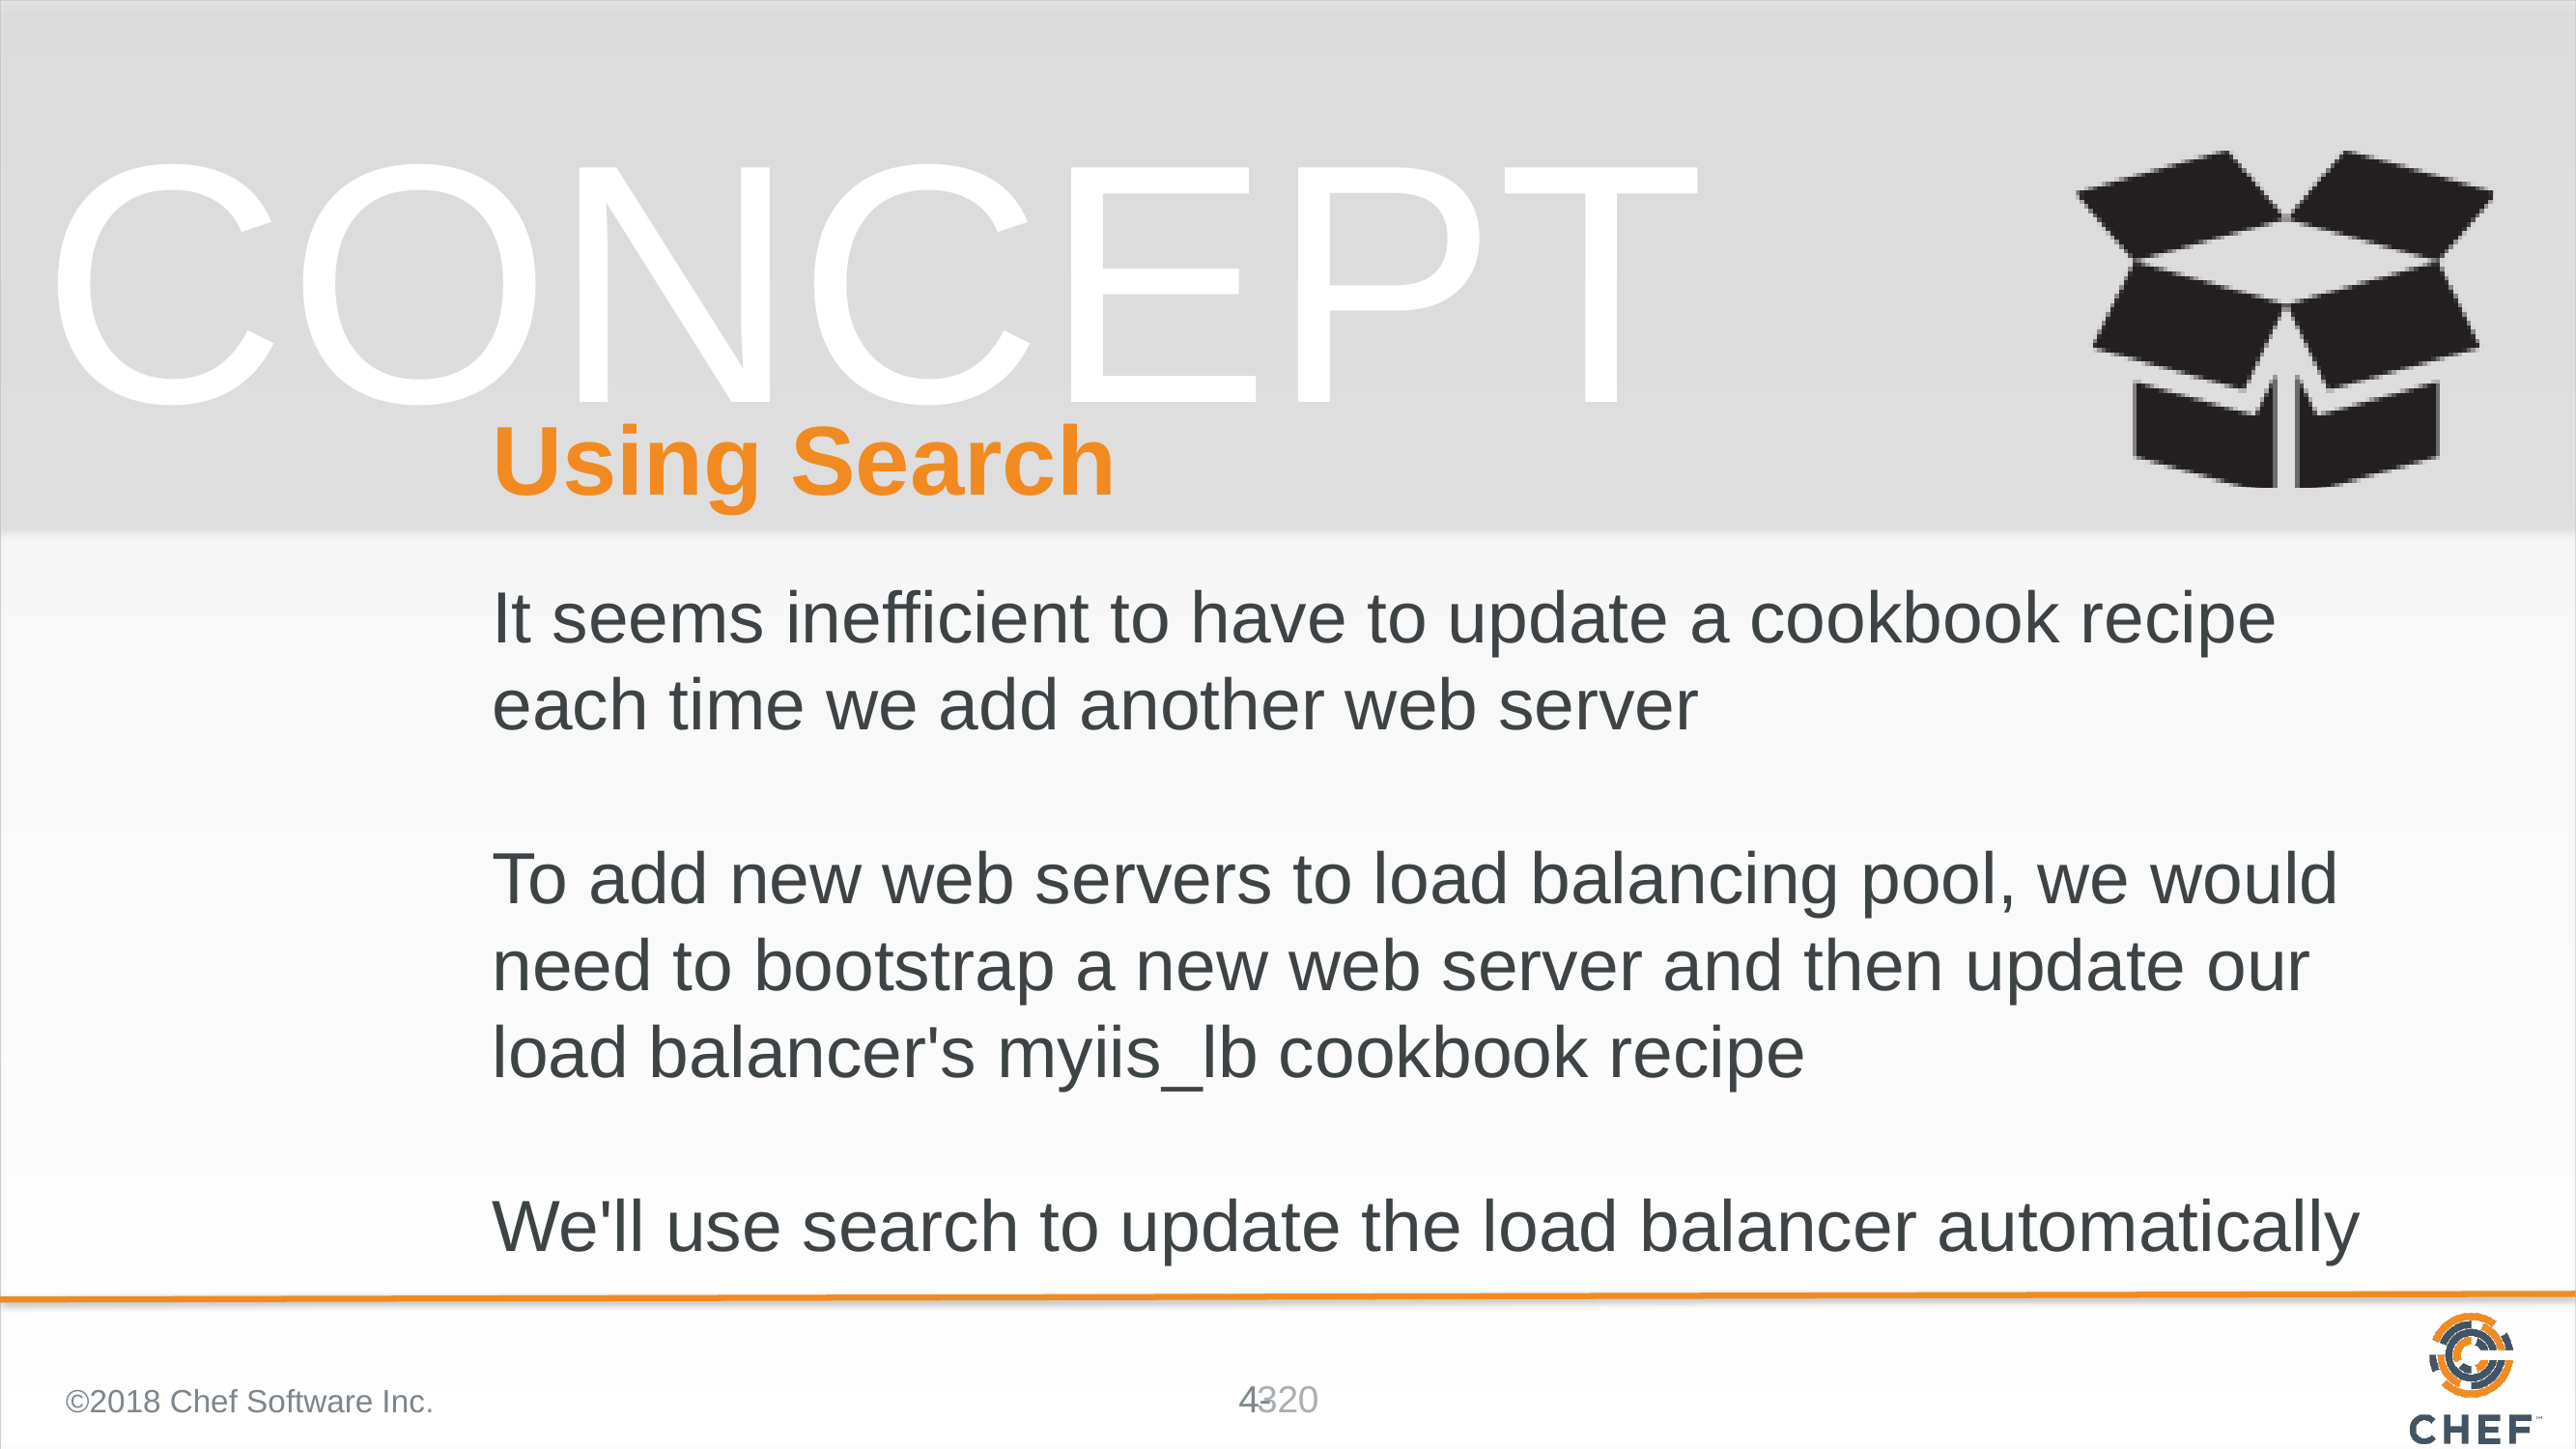

# Using Search
It seems inefficient to have to update a cookbook recipe each time we add another web server

To add new web servers to load balancing pool, we would need to bootstrap a new web server and then update our load balancer's myiis_lb cookbook recipe

We'll use search to update the load balancer automatically
©2018 Chef Software Inc.
320